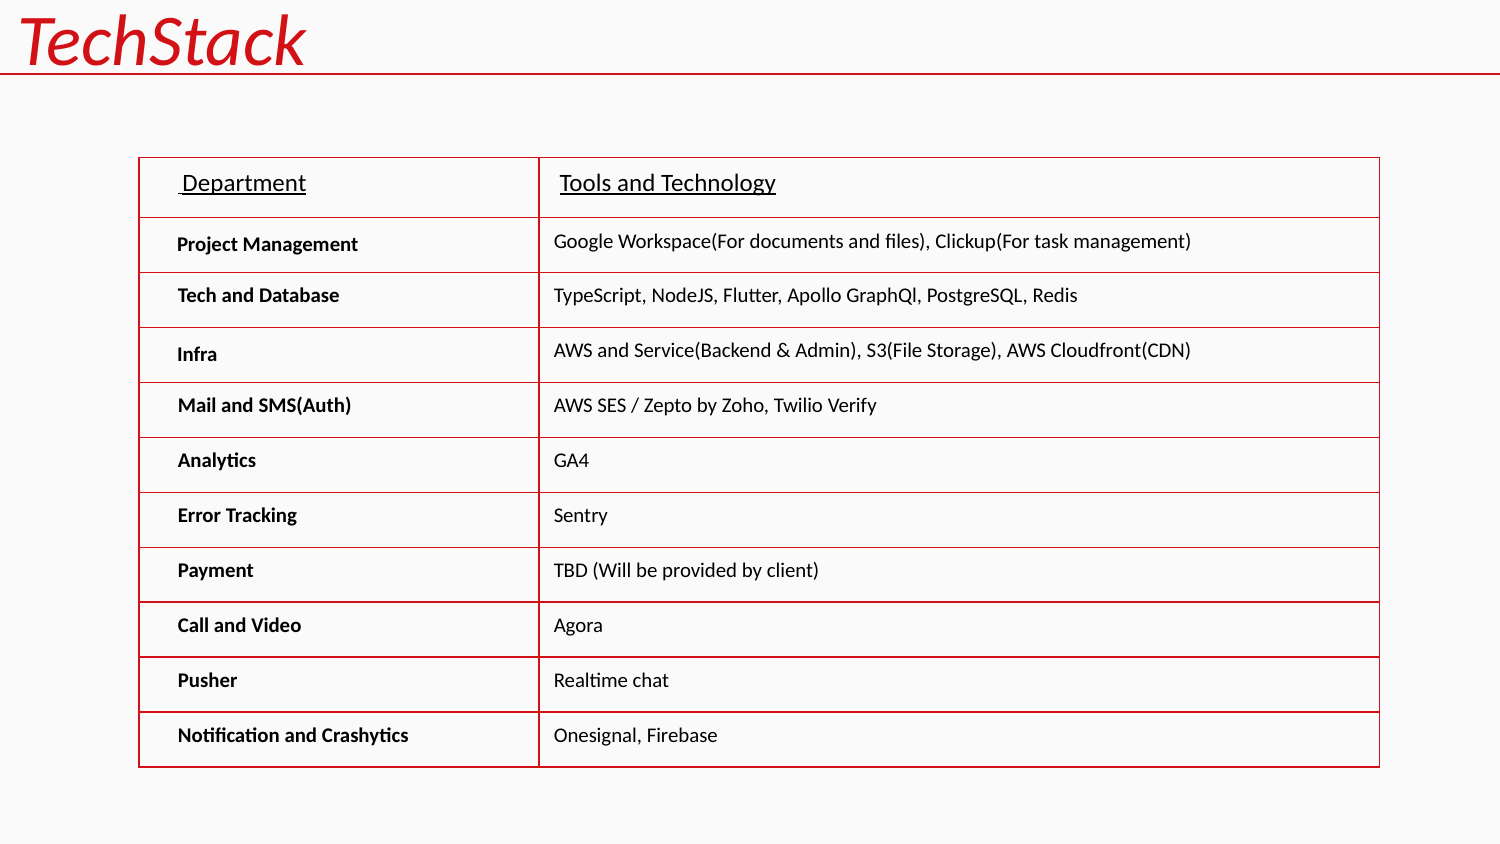

TechStack
| Department | Tools and Technology |
| --- | --- |
| Project Management | Google Workspace(For documents and files), Clickup(For task management) |
| Tech and Database | TypeScript, NodeJS, Flutter, Apollo GraphQl, PostgreSQL, Redis |
| Infra | AWS and Service(Backend & Admin), S3(File Storage), AWS Cloudfront(CDN) |
| Mail and SMS(Auth) | AWS SES / Zepto by Zoho, Twilio Verify |
| Analytics | GA4 |
| Error Tracking | Sentry |
| Payment | TBD (Will be provided by client) |
| Call and Video | Agora |
| Pusher | Realtime chat |
| Notification and Crashytics | Onesignal, Firebase |